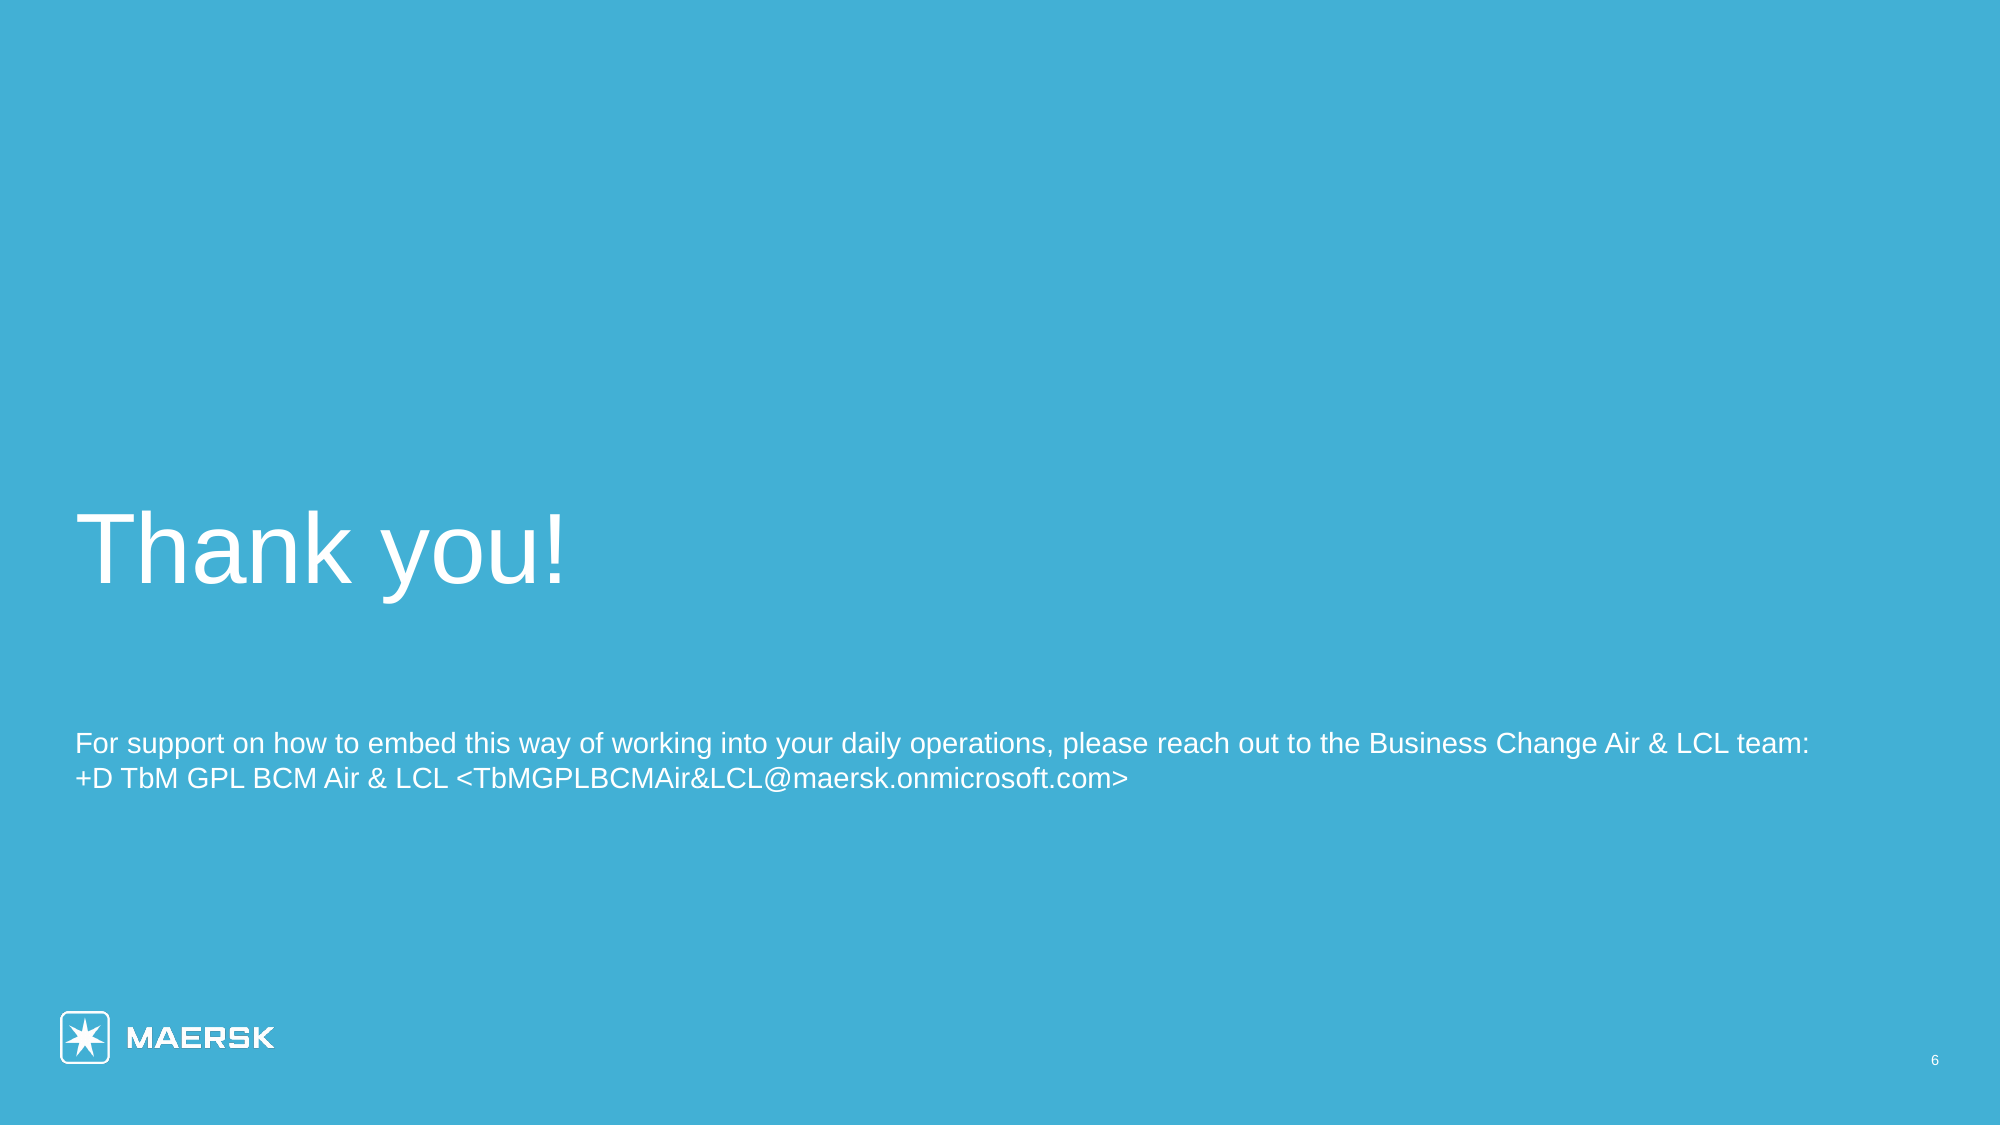

# Thank you! For support on how to embed this way of working into your daily operations, please reach out to the Business Change Air & LCL team: +D TbM GPL BCM Air & LCL <TbMGPLBCMAir&LCL@maersk.onmicrosoft.com>